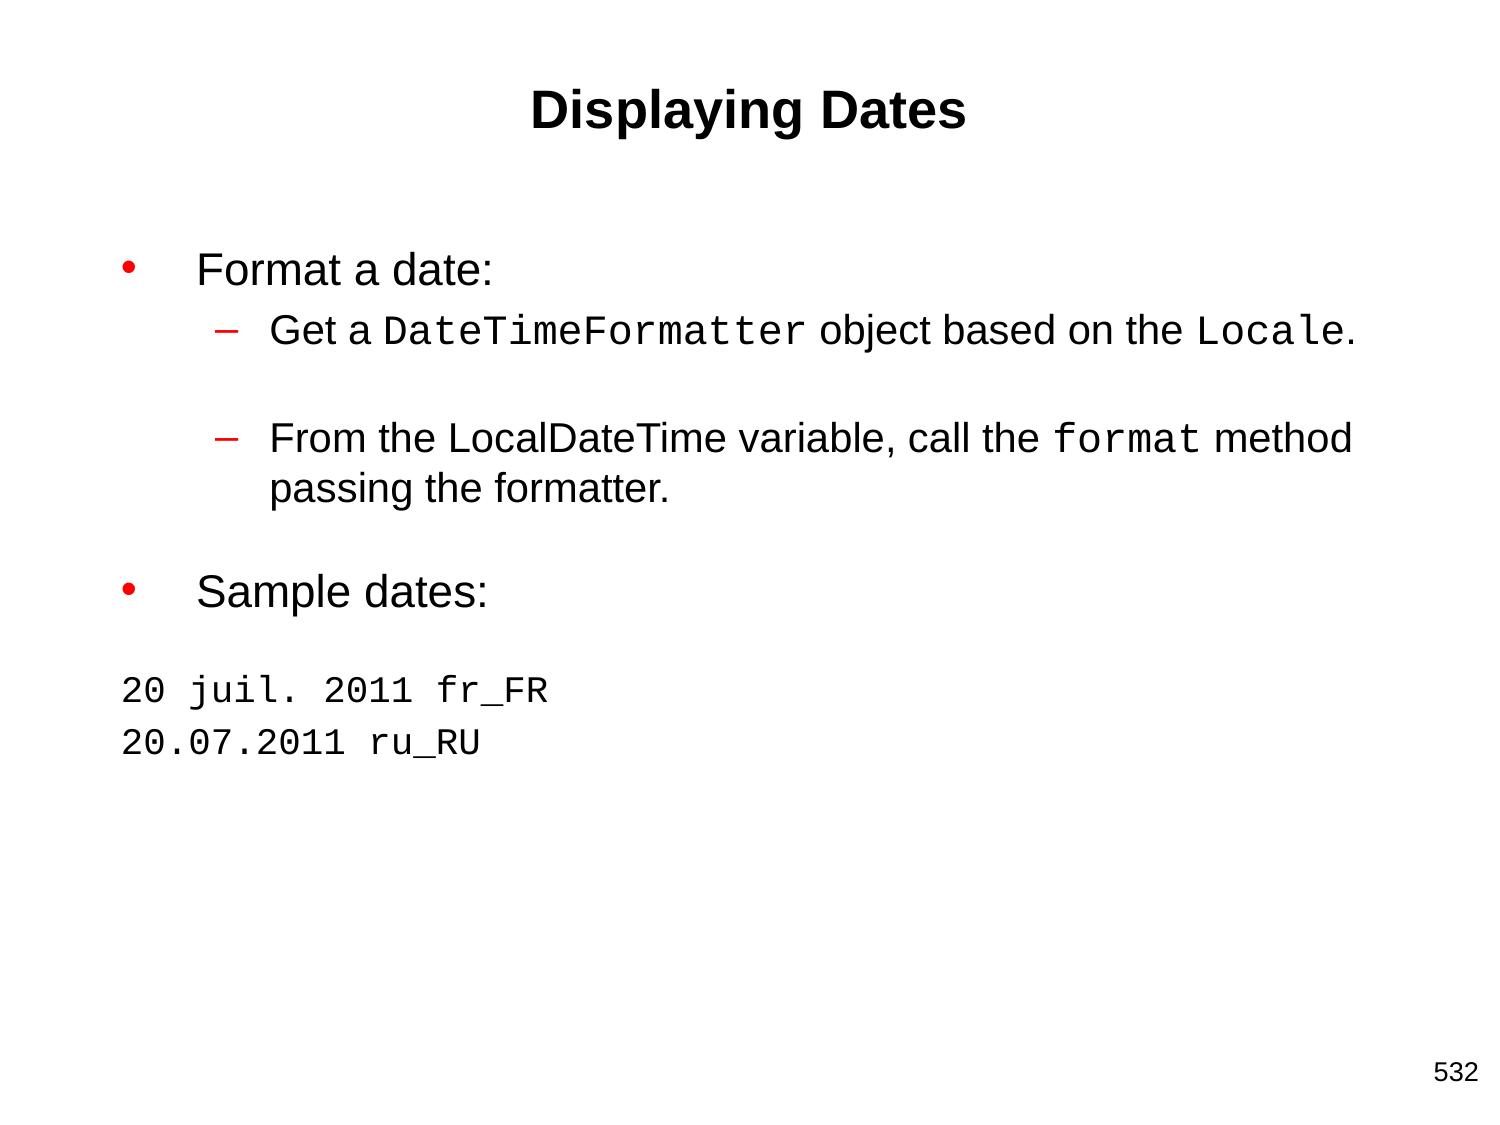

# Displaying Dates
Format a date:
Get a DateTimeFormatter object based on the Locale.
From the LocalDateTime variable, call the format method passing the formatter.

Sample dates:

20 juil. 2011 fr_FR
20.07.2011 ru_RU
532